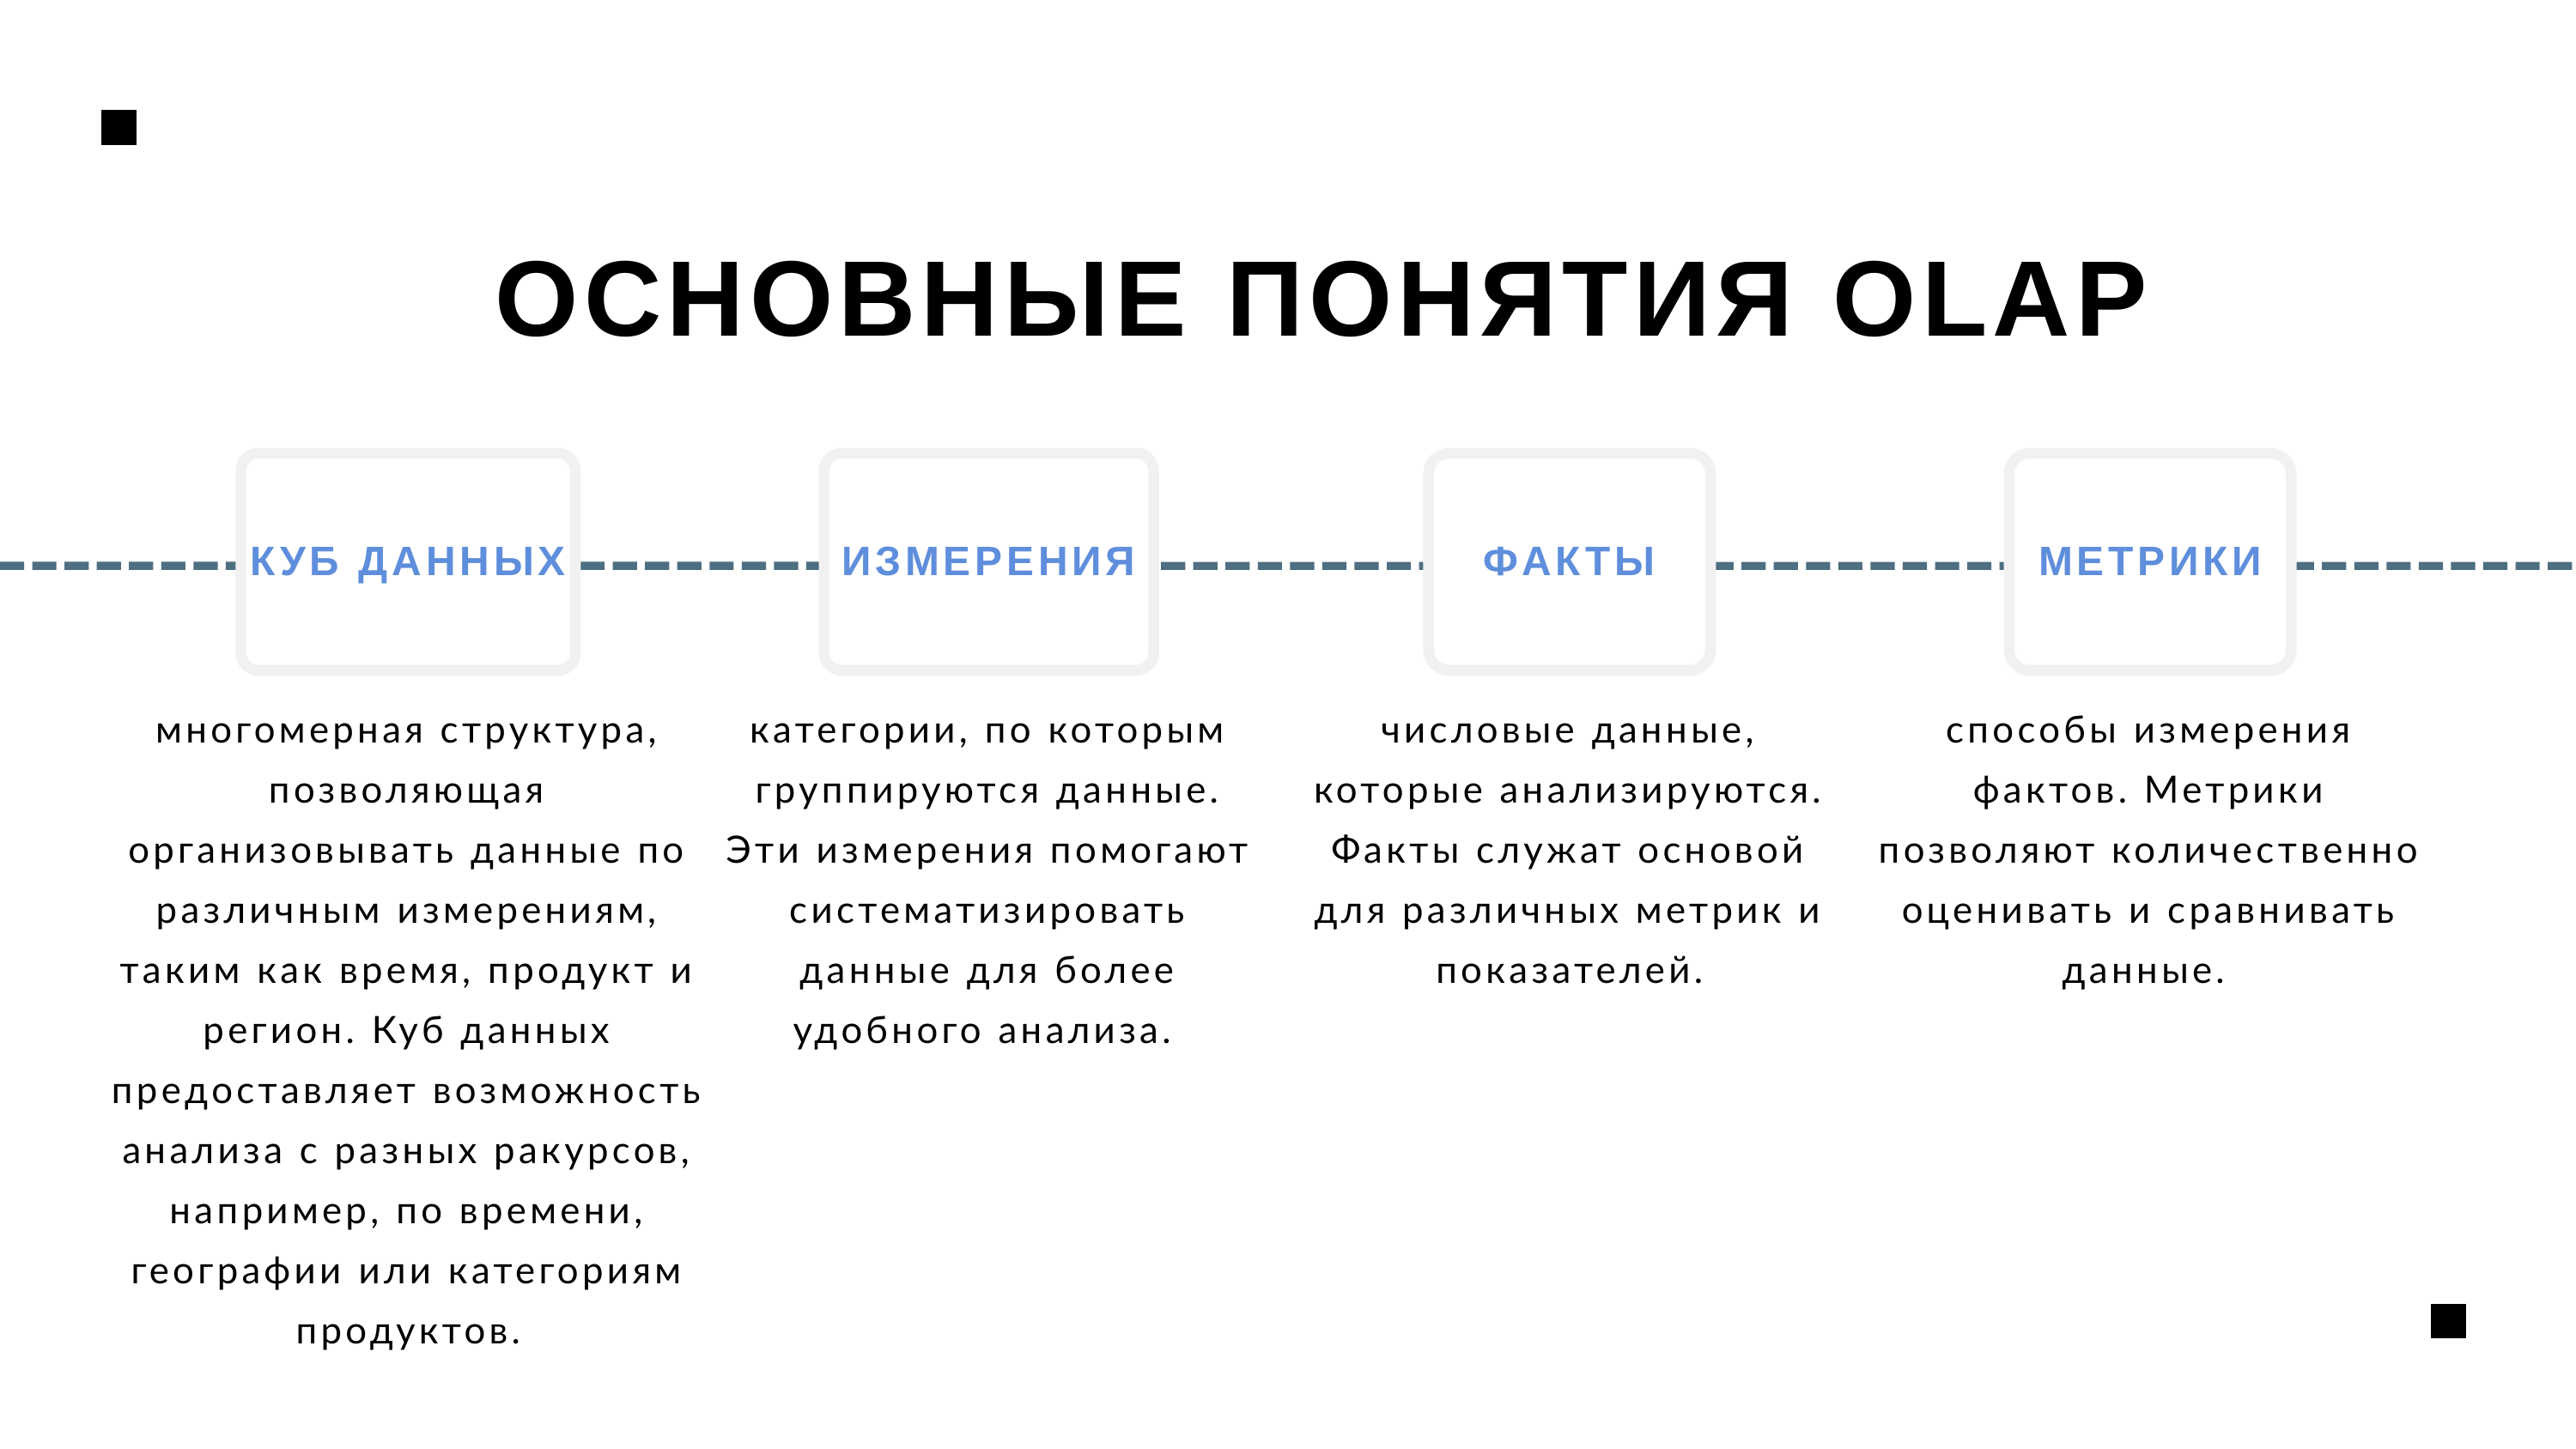

ОСНОВНЫЕ ПОНЯТИЯ OLAP

КУБ ДАННЫХ

ИЗМЕРЕНИЯ

ФАКТЫ

МЕТРИКИ

многомерная структура, позволяющая организовывать данные по различным измерениям, таким как время, продукт и регион. Куб данных предоставляет возможность анализа с разных ракурсов, например, по времени, географии или категориям продуктов.
категории, по которым группируются данные. Эти измерения помогают систематизировать данные для более удобного анализа.
числовые данные, которые анализируются. Факты служат основой для различных метрик и показателей.
способы измерения фактов. Метрики позволяют количественно оценивать и сравнивать данные.